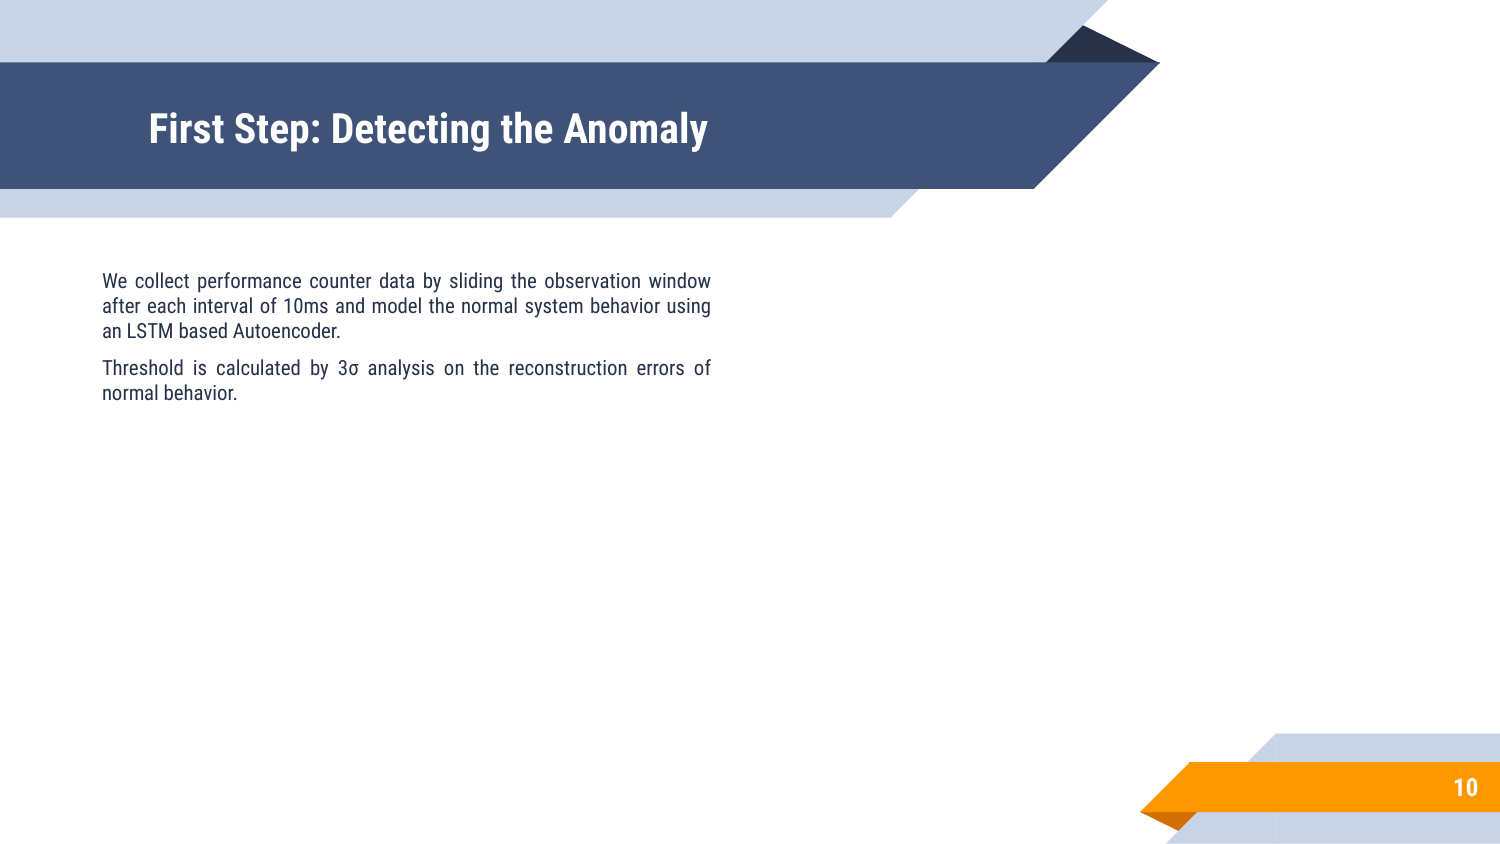

# First Step: Detecting the Anomaly
We collect performance counter data by sliding the observation window after each interval of 10ms and model the normal system behavior using an LSTM based Autoencoder.

Threshold is calculated by 3σ analysis on the reconstruction errors of normal behavior.
10